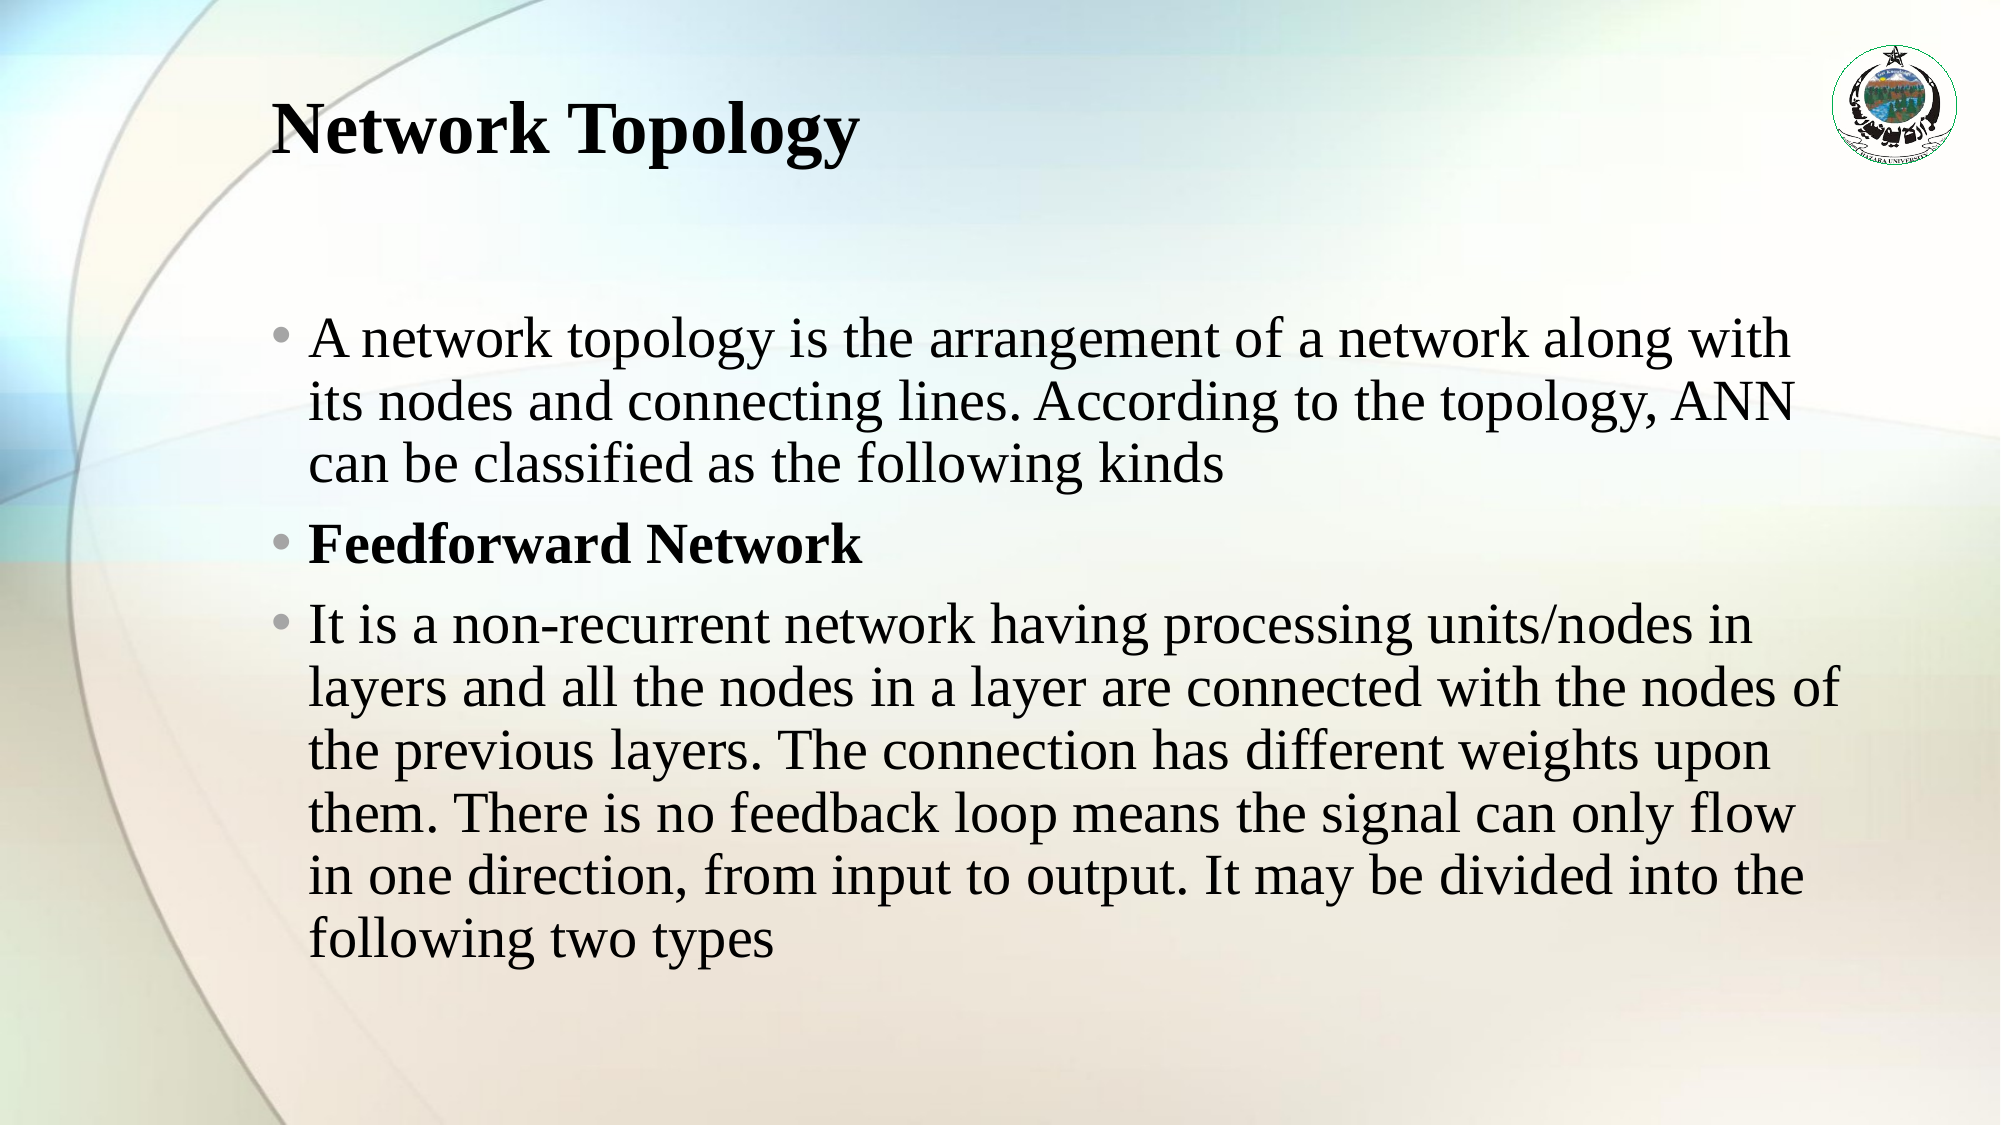

# Network Topology
A network topology is the arrangement of a network along with its nodes and connecting lines. According to the topology, ANN can be classified as the following kinds
Feedforward Network
It is a non-recurrent network having processing units/nodes in layers and all the nodes in a layer are connected with the nodes of the previous layers. The connection has different weights upon them. There is no feedback loop means the signal can only flow in one direction, from input to output. It may be divided into the following two types